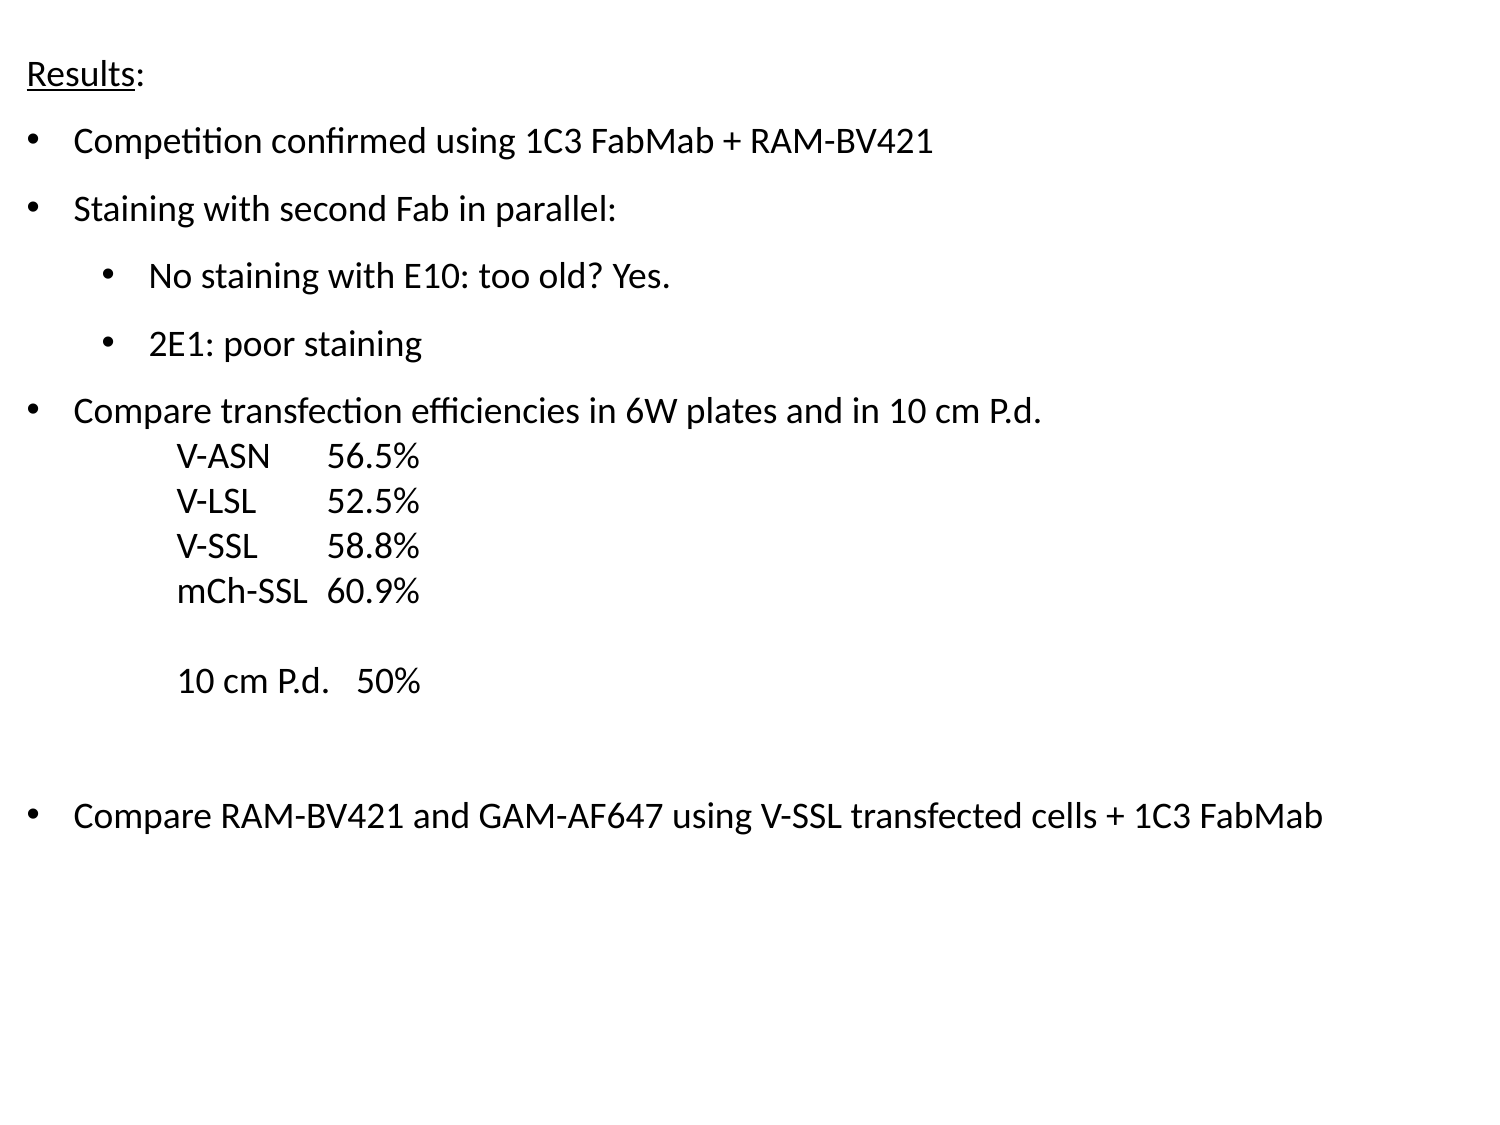

Results:
Competition confirmed using 1C3 FabMab + RAM-BV421
Staining with second Fab in parallel:
No staining with E10: too old? Yes.
2E1: poor staining
Compare transfection efficiencies in 6W plates and in 10 cm P.d.
	V-ASN	56.5%
	V-LSL	52.5%
	V-SSL	58.8%
	mCh-SSL	60.9%

	10 cm P.d.   50%

Compare RAM-BV421 and GAM-AF647 using V-SSL transfected cells + 1C3 FabMab